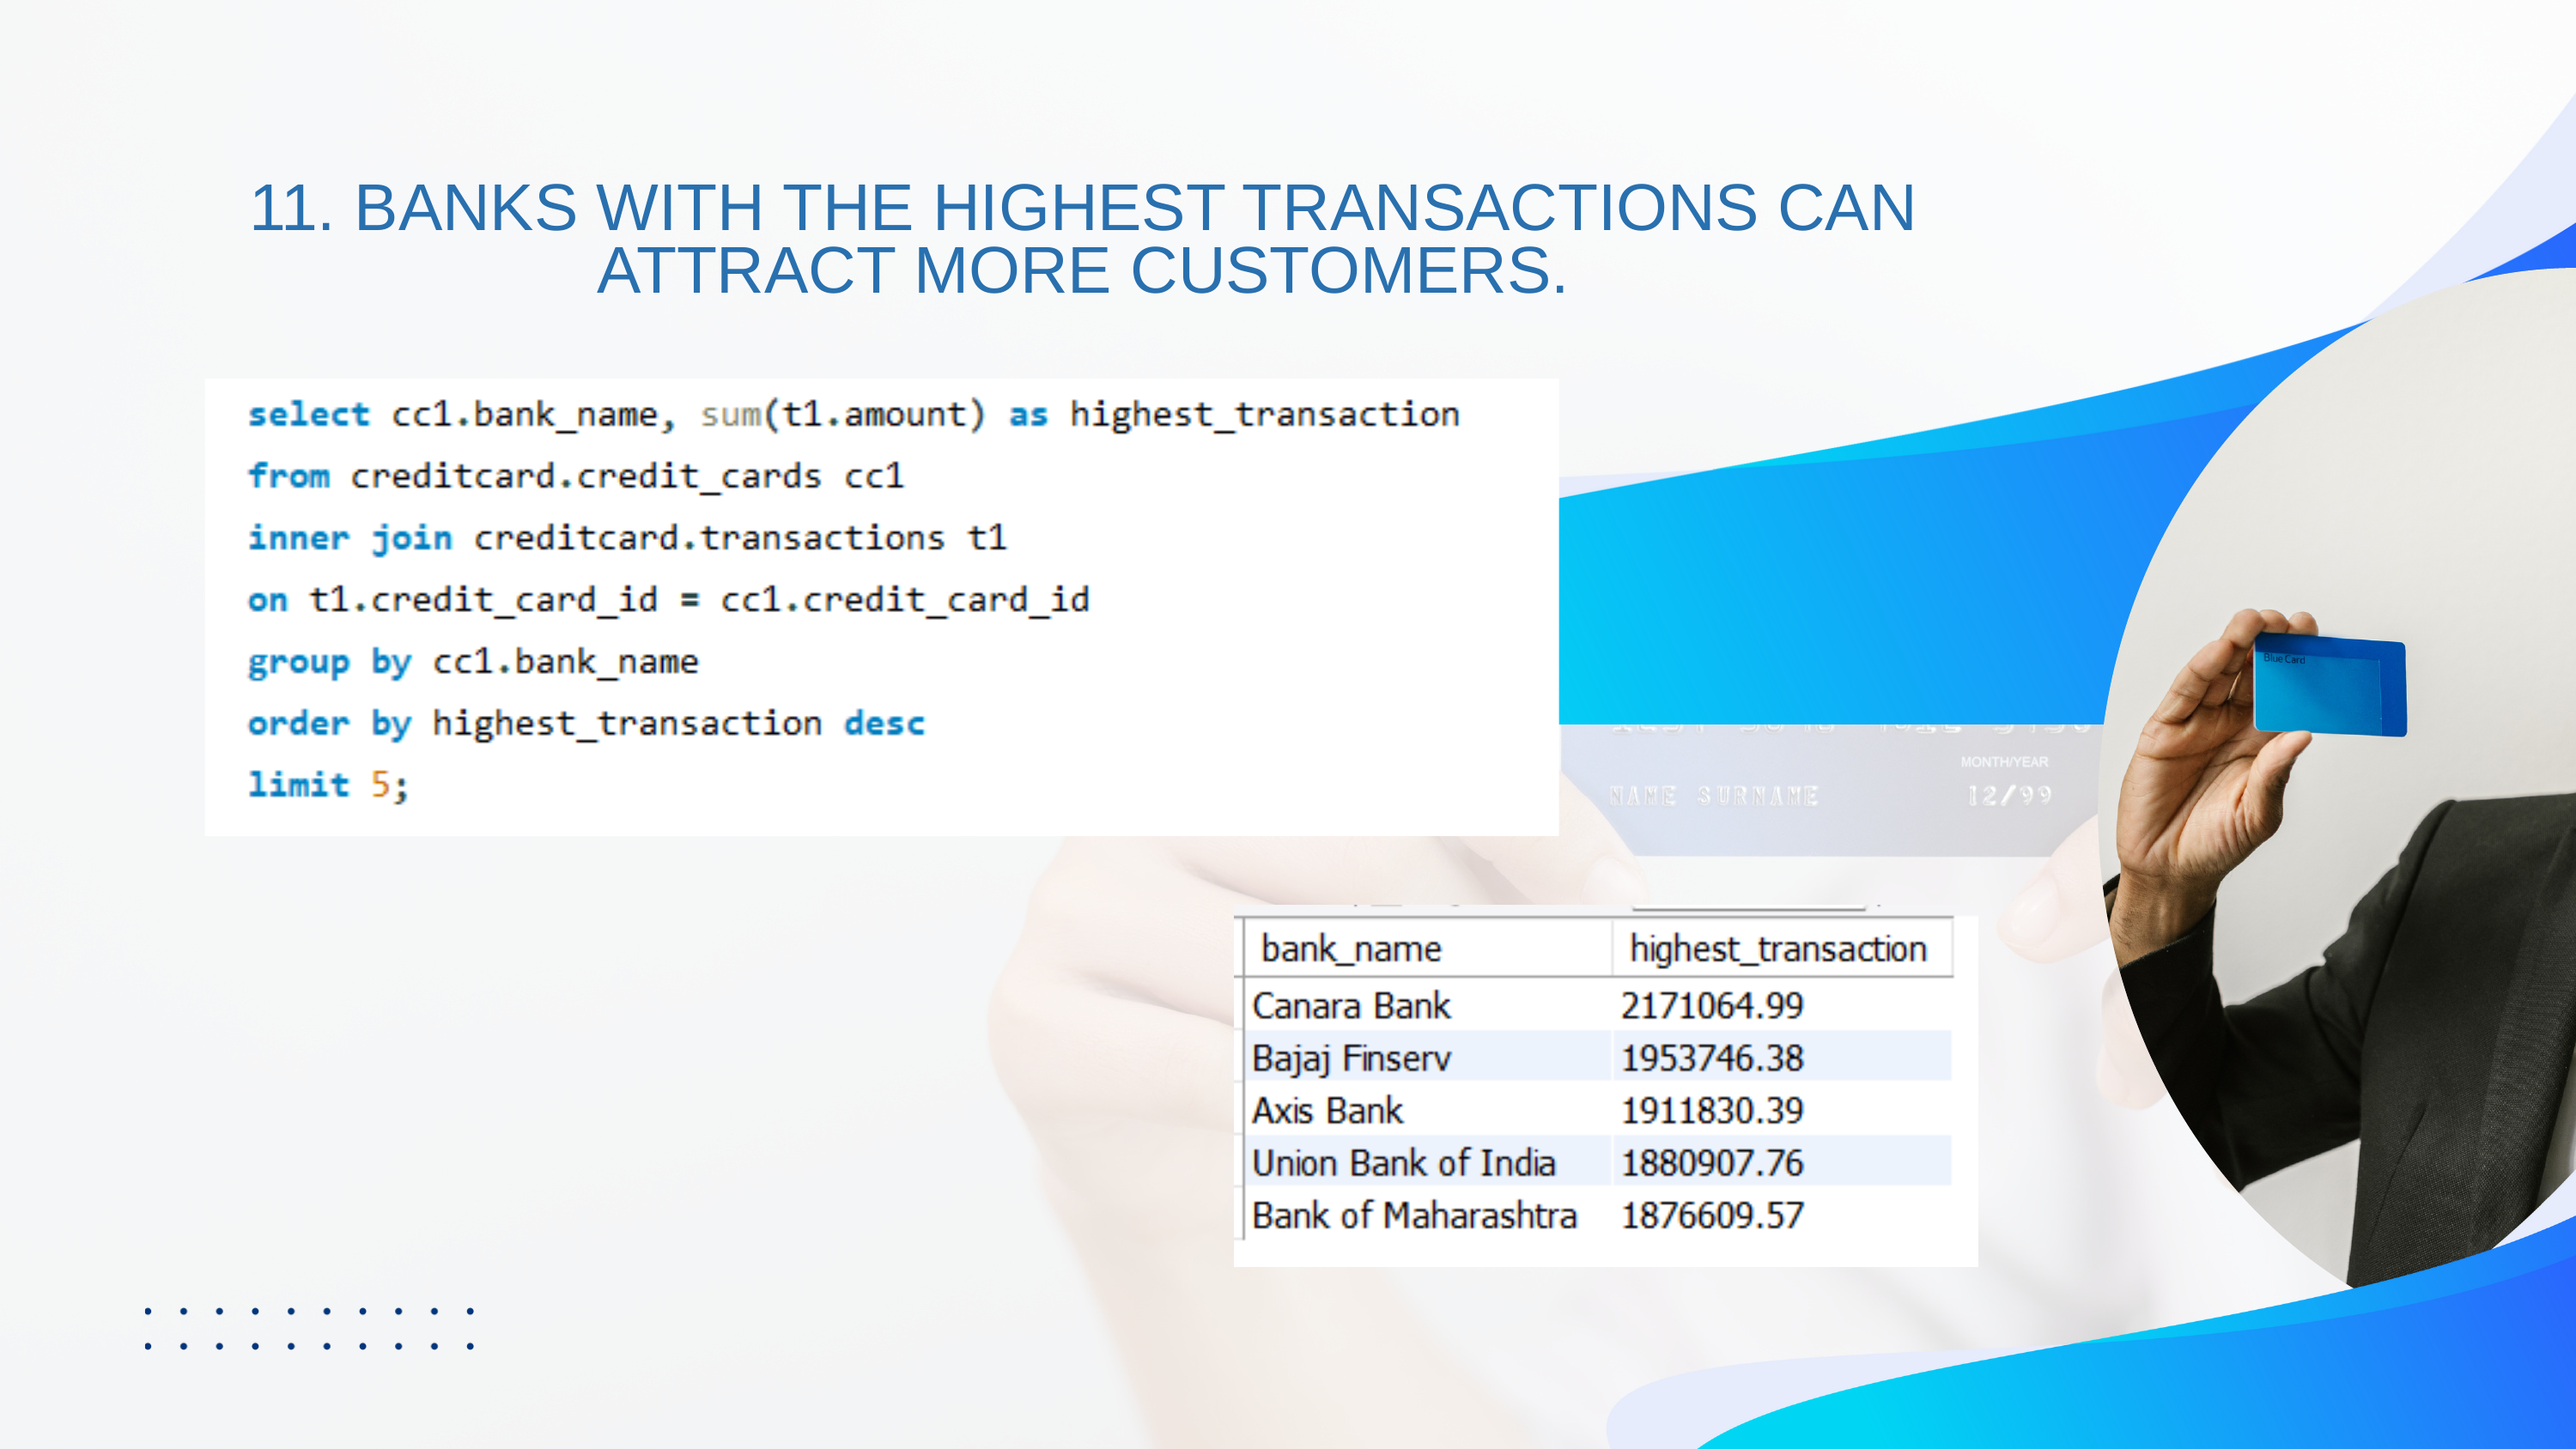

11. BANKS WITH THE HIGHEST TRANSACTIONS CAN ATTRACT MORE CUSTOMERS.